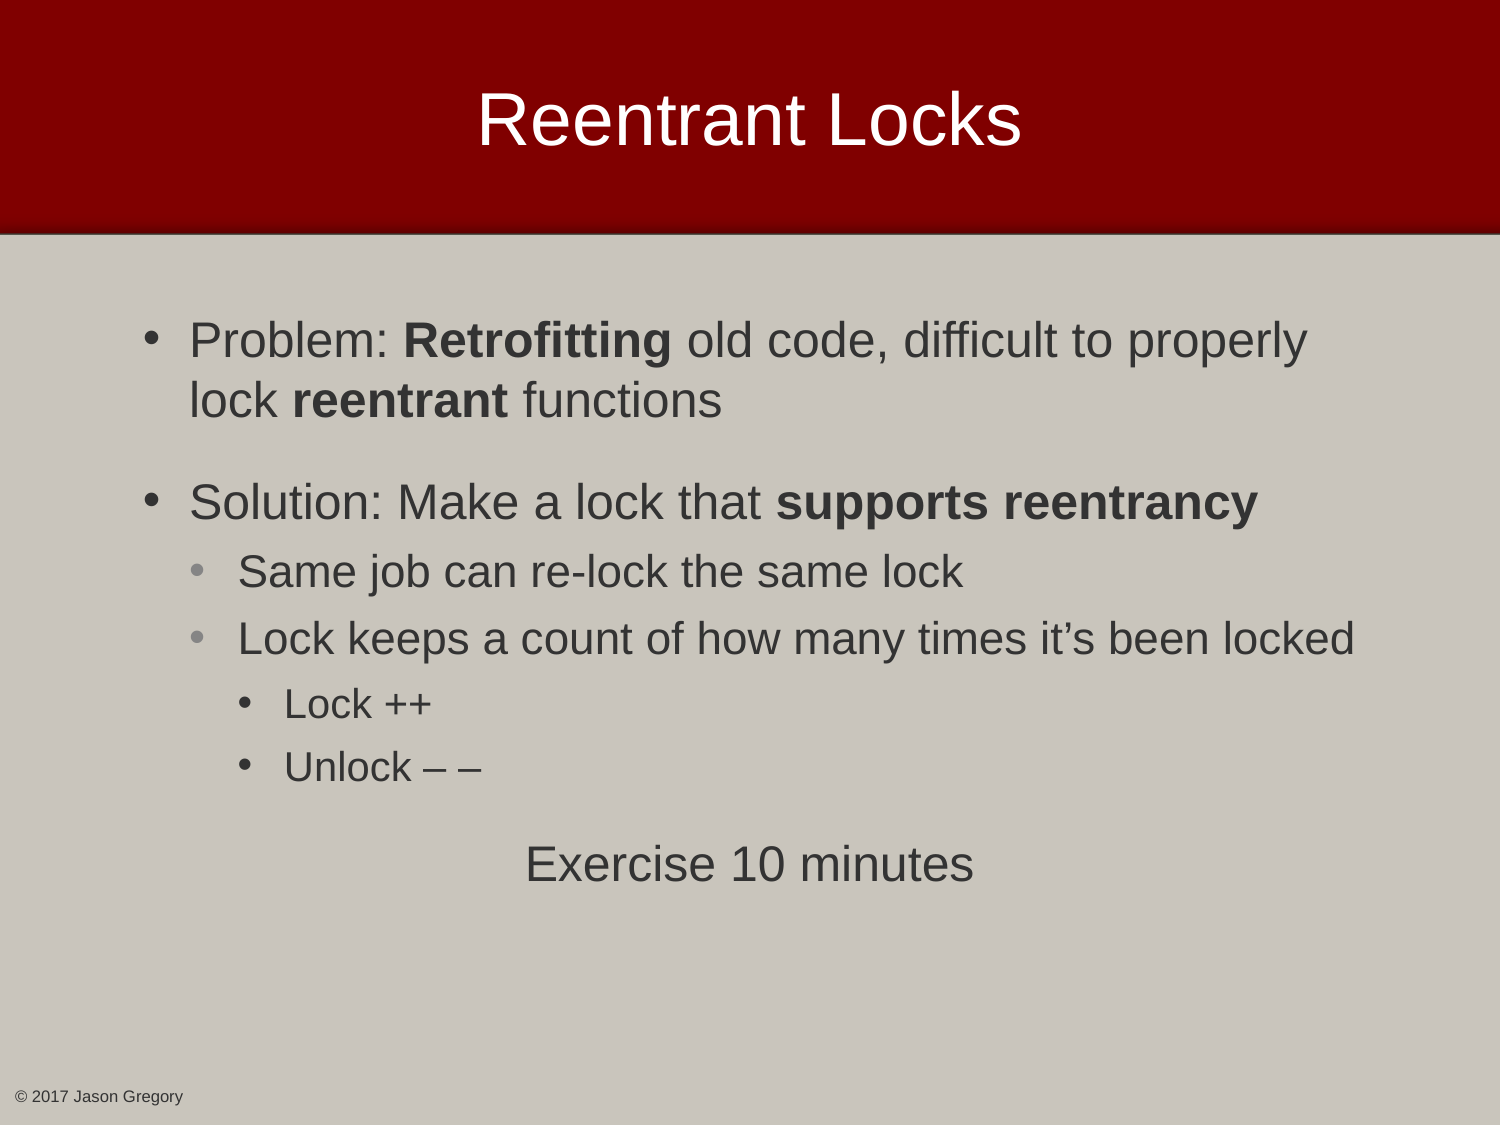

# Reentrant Locks
Problem: Retrofitting old code, difficult to properly lock reentrant functions
Solution: Make a lock that supports reentrancy
Same job can re-lock the same lock
Lock keeps a count of how many times it’s been locked
Lock ++
Unlock – –
Exercise 10 minutes
© 2017 Jason Gregory